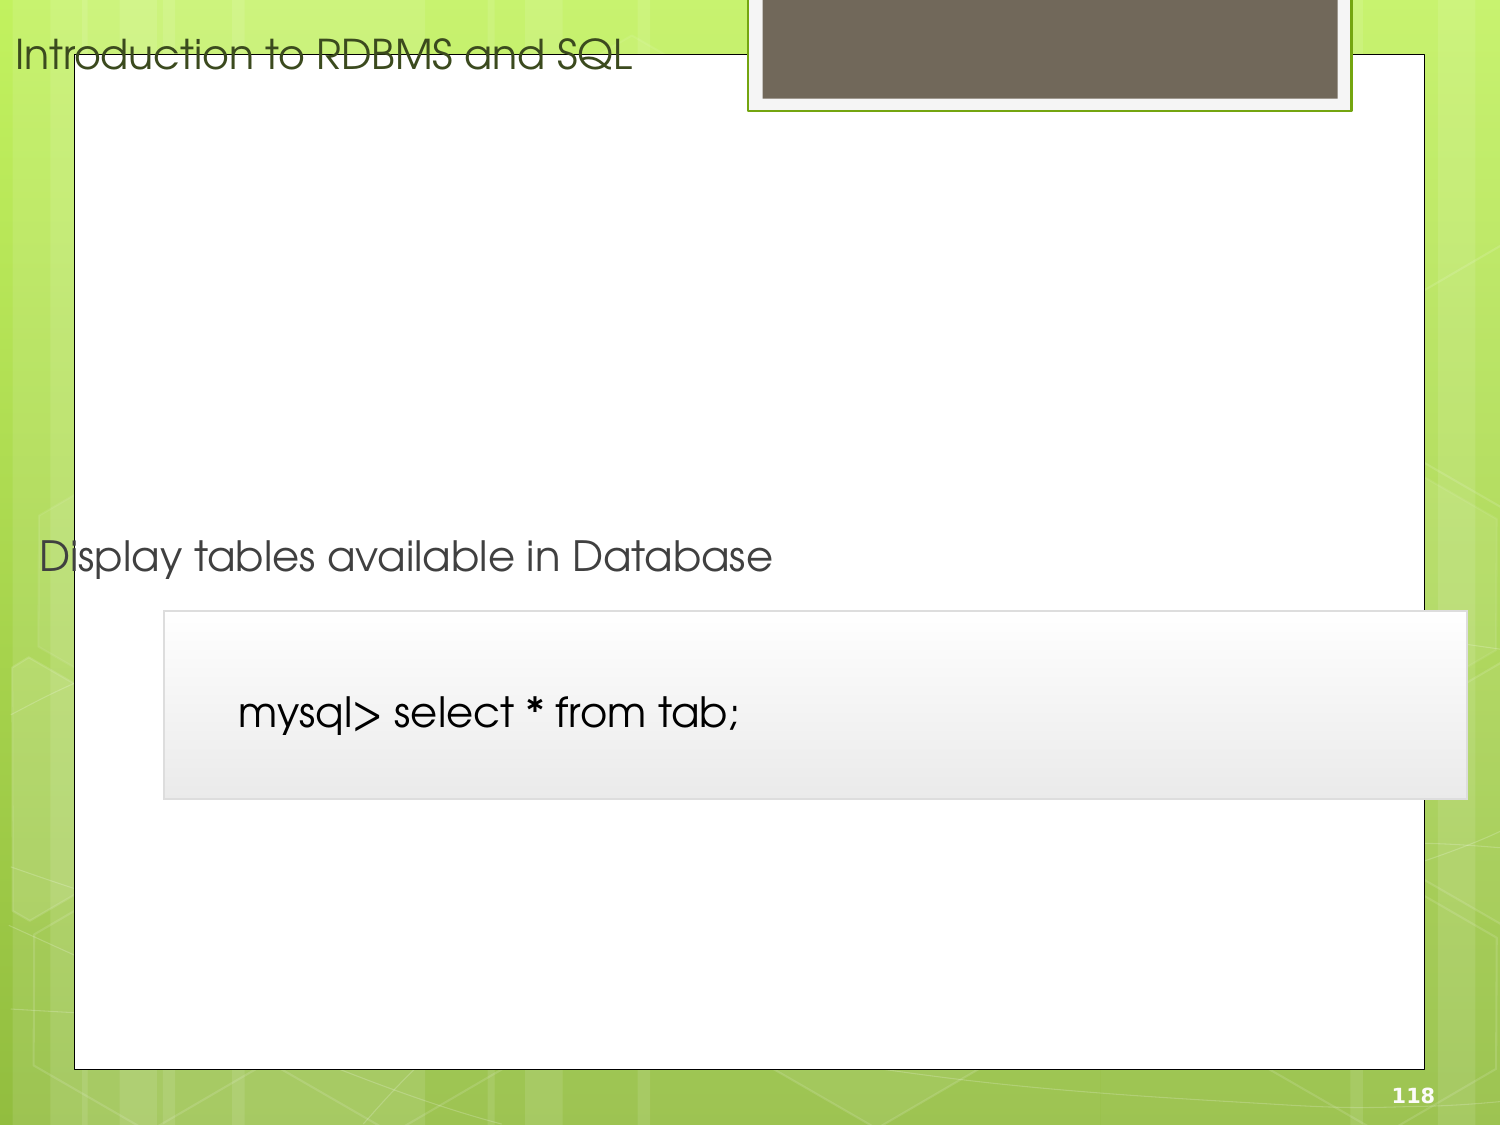

# Introduction to RDBMS and SQL
Display tables available in Database
mysql> select * from tab;